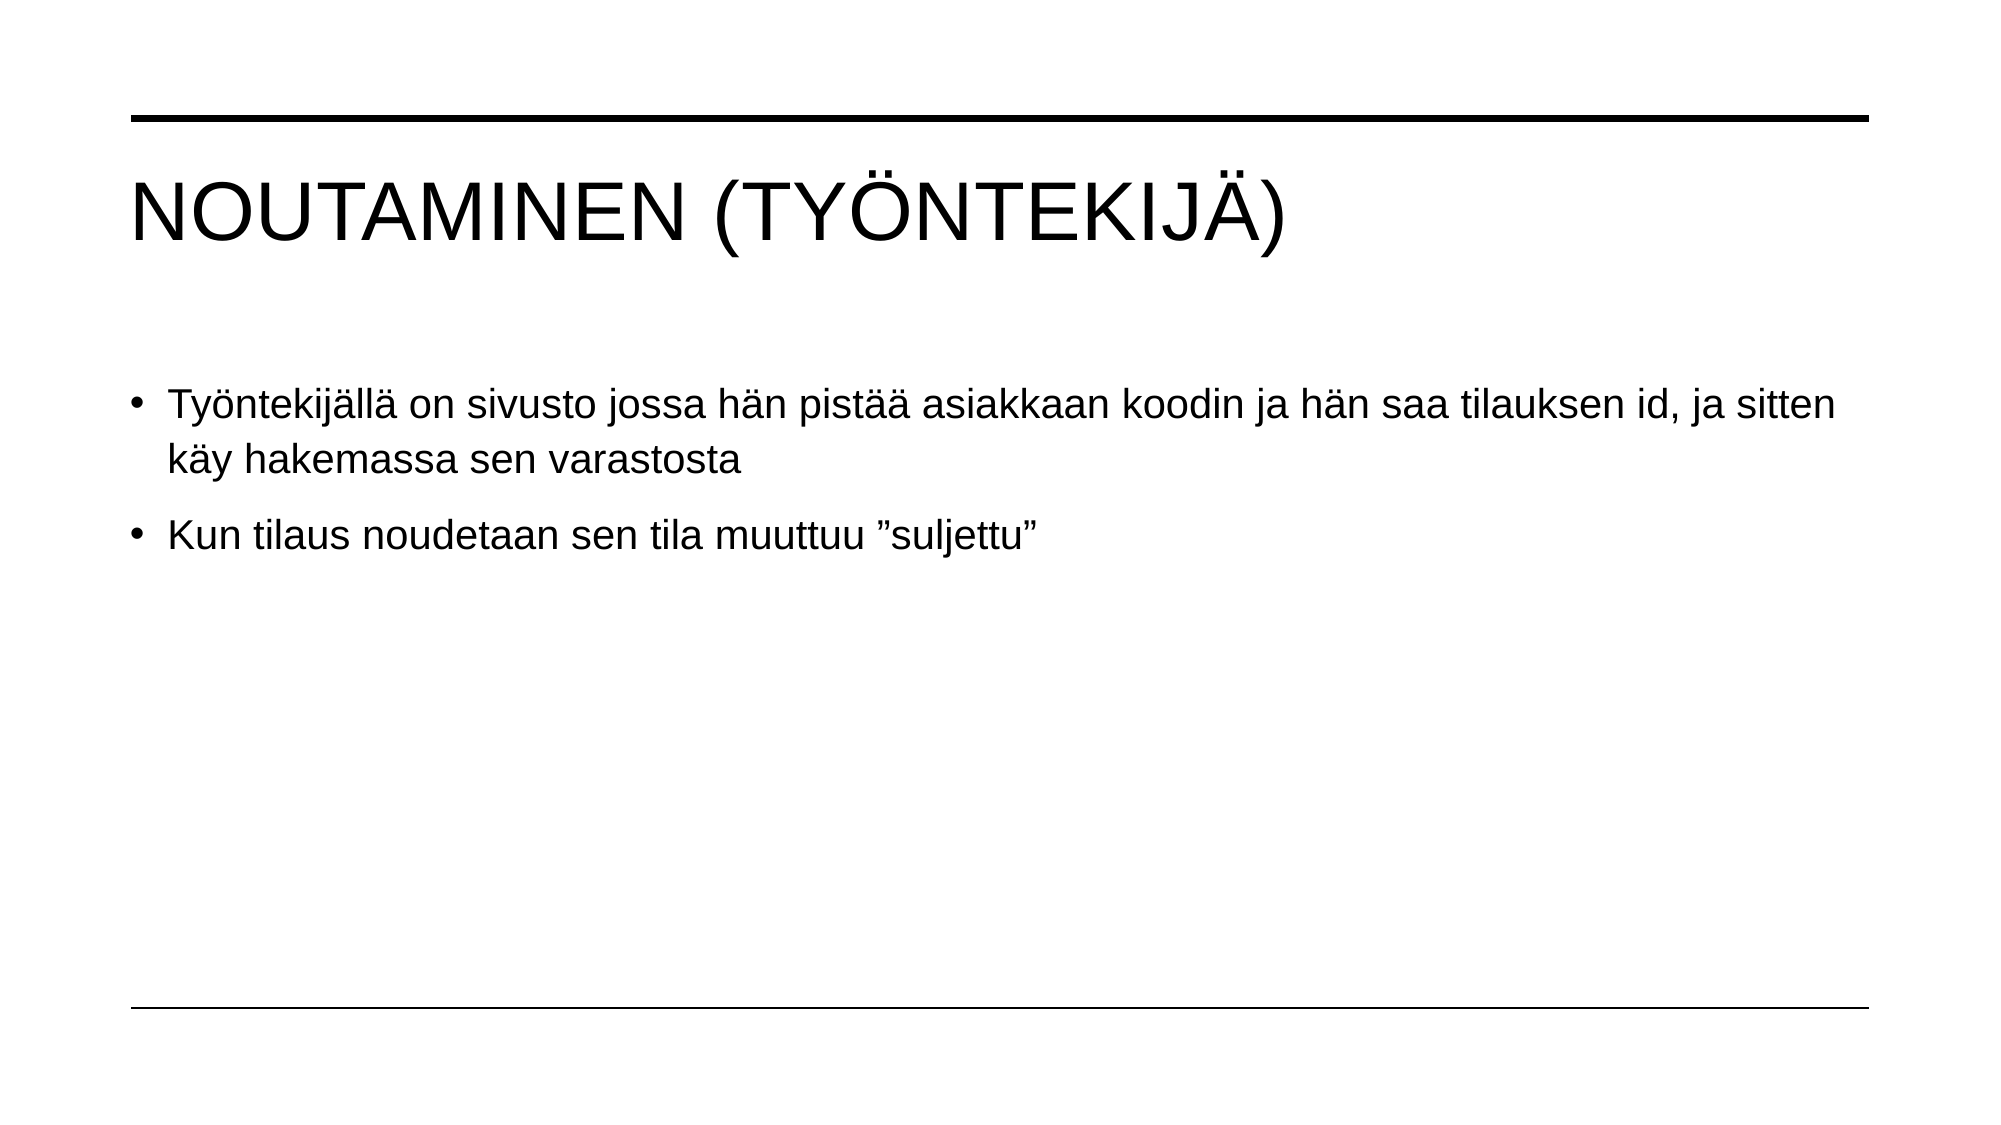

# Noutaminen (Työntekijä)
Työntekijällä on sivusto jossa hän pistää asiakkaan koodin ja hän saa tilauksen id, ja sitten käy hakemassa sen varastosta
Kun tilaus noudetaan sen tila muuttuu ”suljettu”